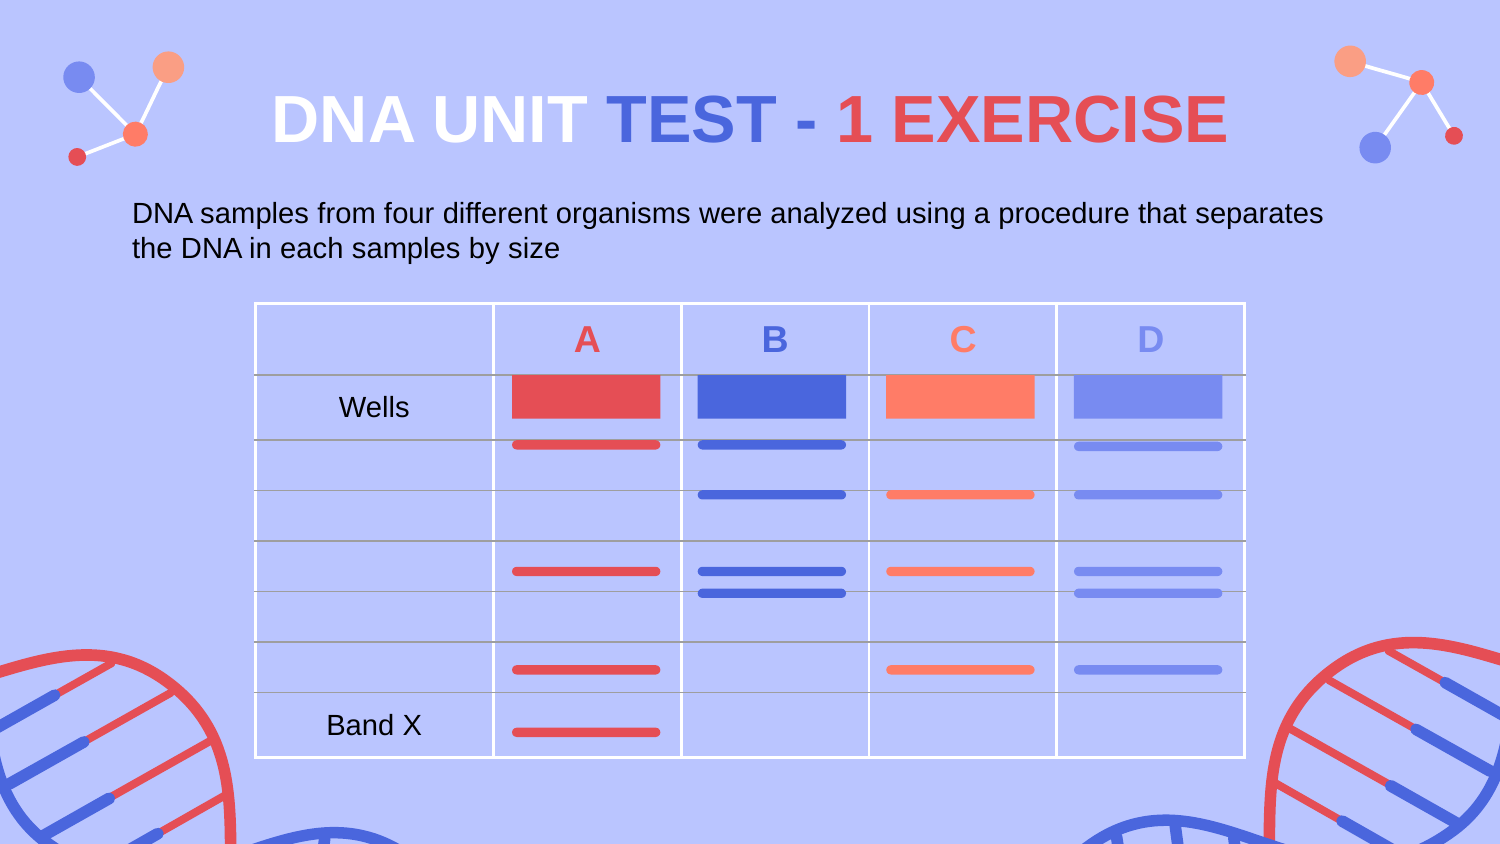

# DNA UNIT TEST - 1 EXERCISE
DNA samples from four different organisms were analyzed using a procedure that separates the DNA in each samples by size
|  | A | B | C | D |
| --- | --- | --- | --- | --- |
| Wells |  |  |  |  |
|  |  |  |  |  |
|  |  |  |  |  |
|  |  |  |  |  |
|  |  |  |  |  |
|  |  |  |  |  |
| Band X |  |  |  |  |